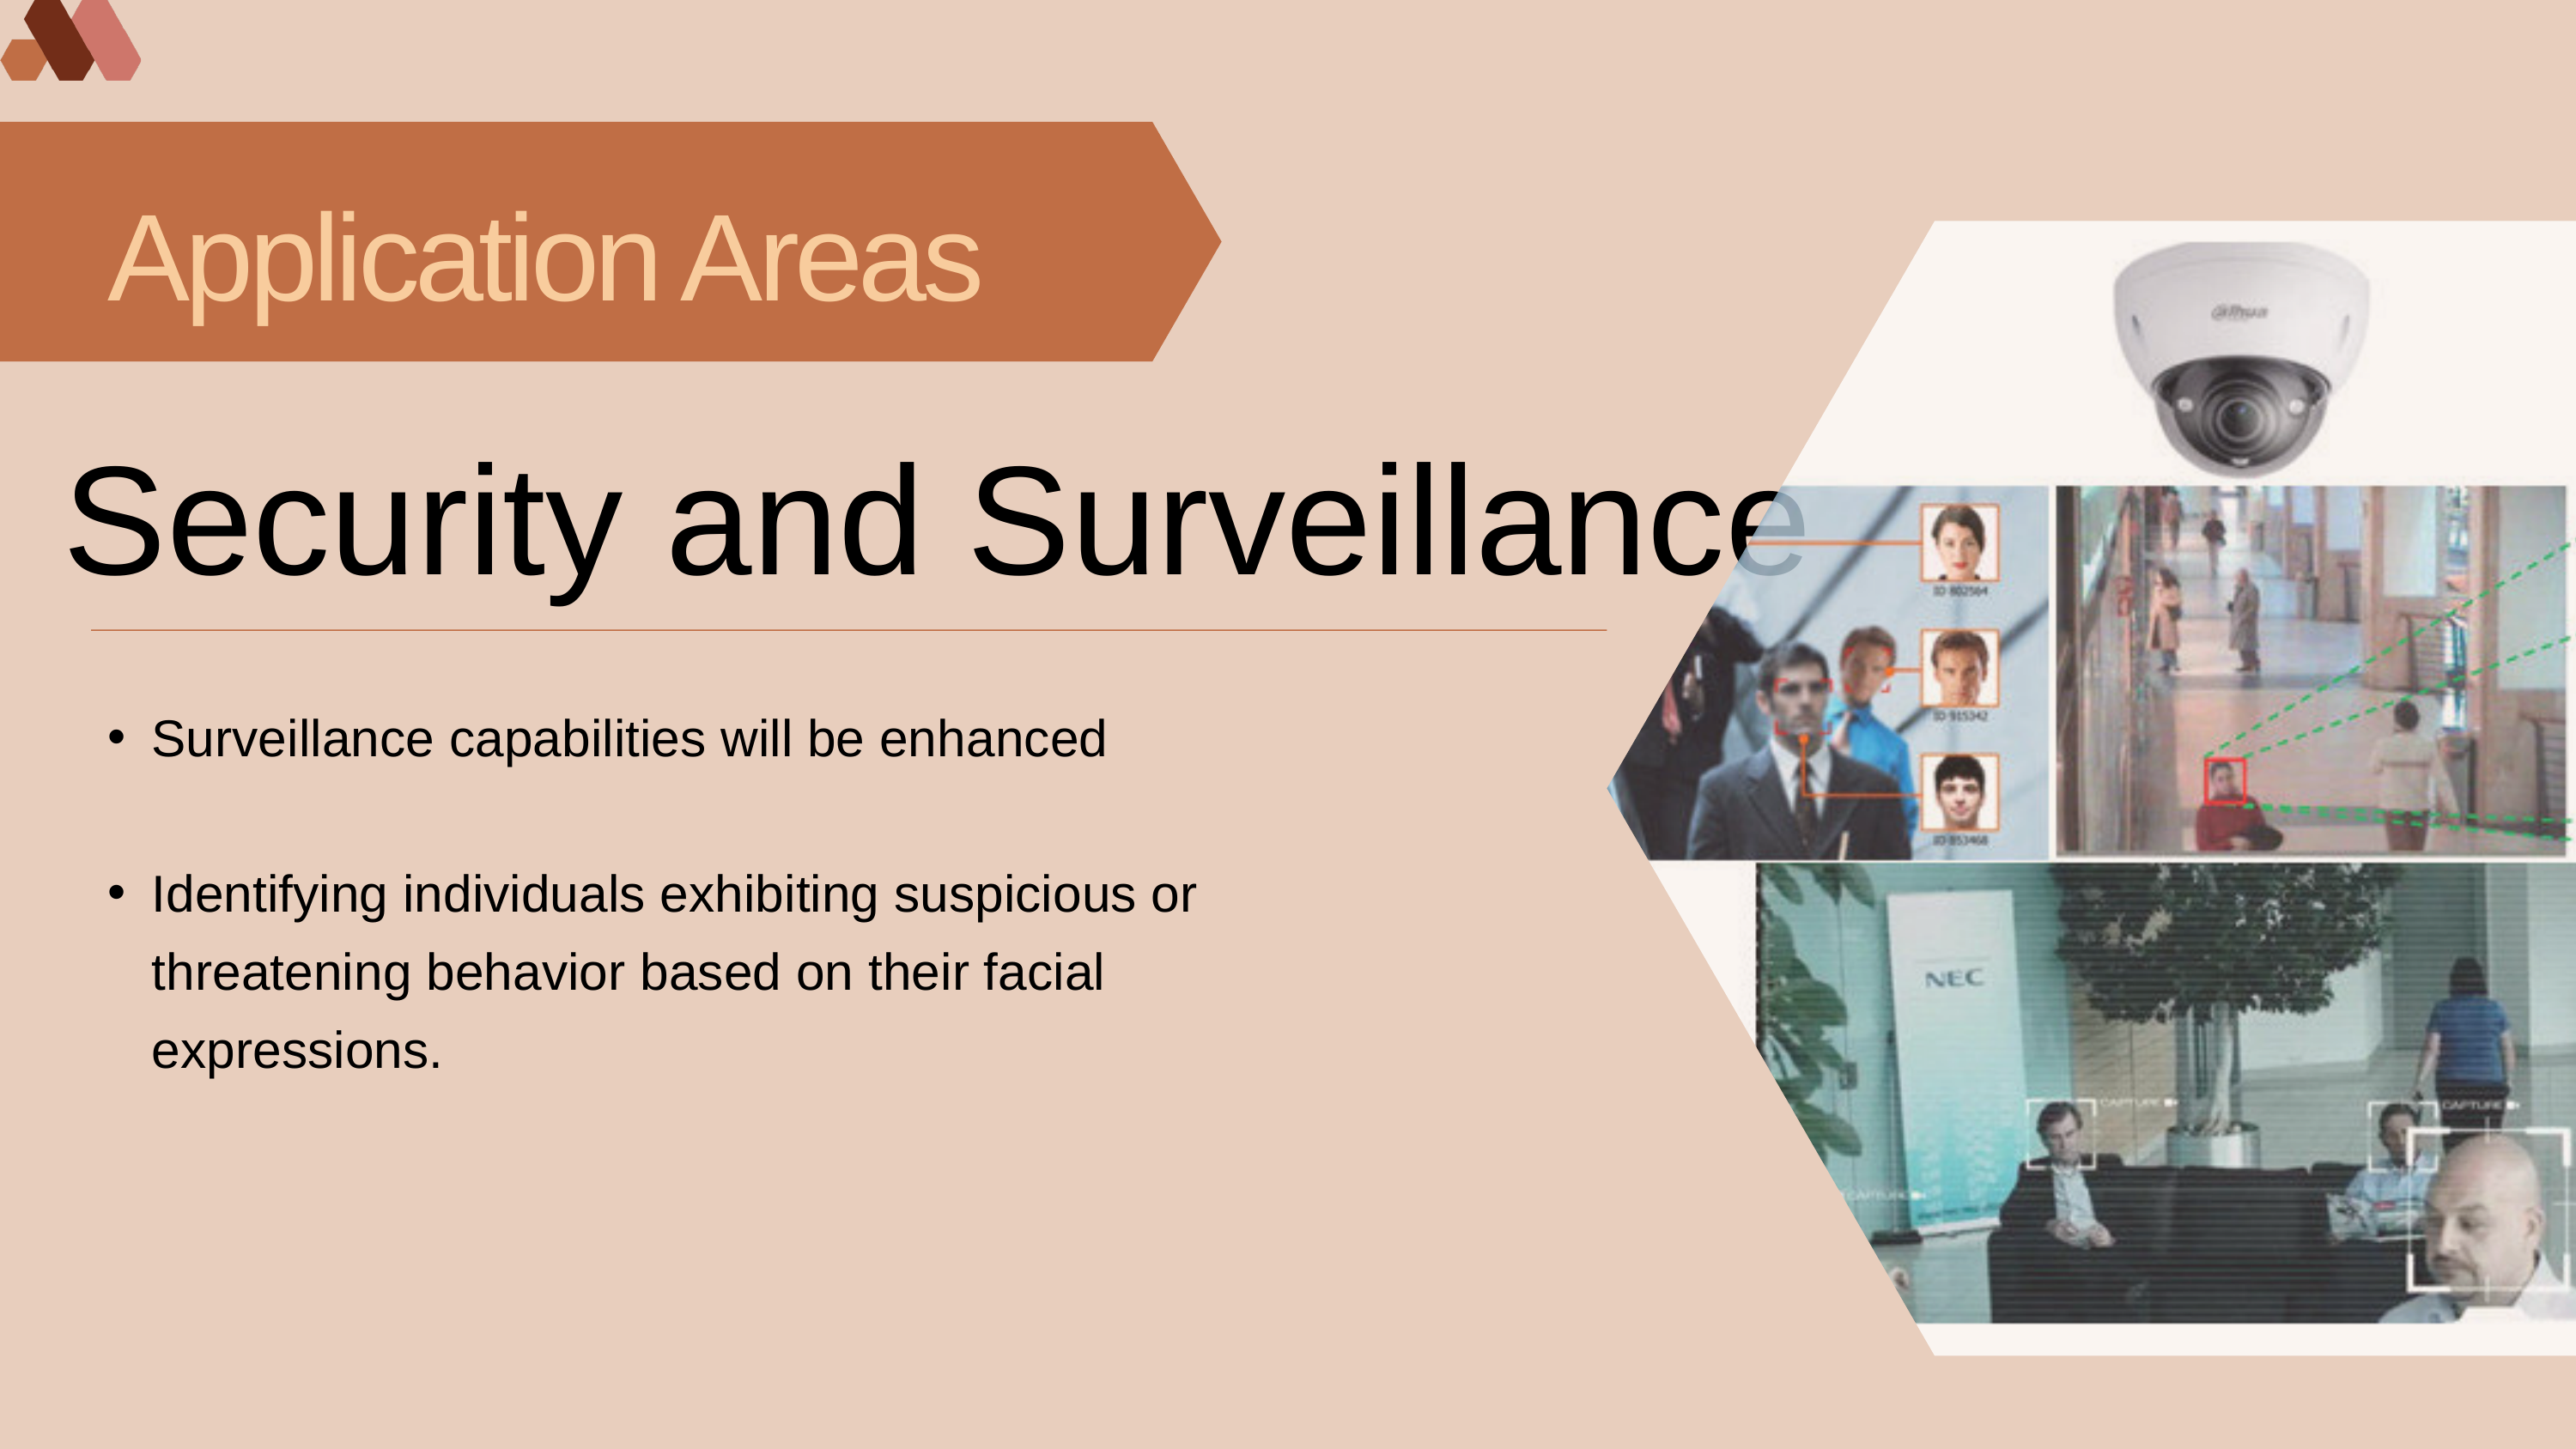

Application Areas

Security and Surveillance

Surveillance capabilities will be enhanced

Identifying individuals exhibiting suspicious or threatening behavior based on their facial expressions.